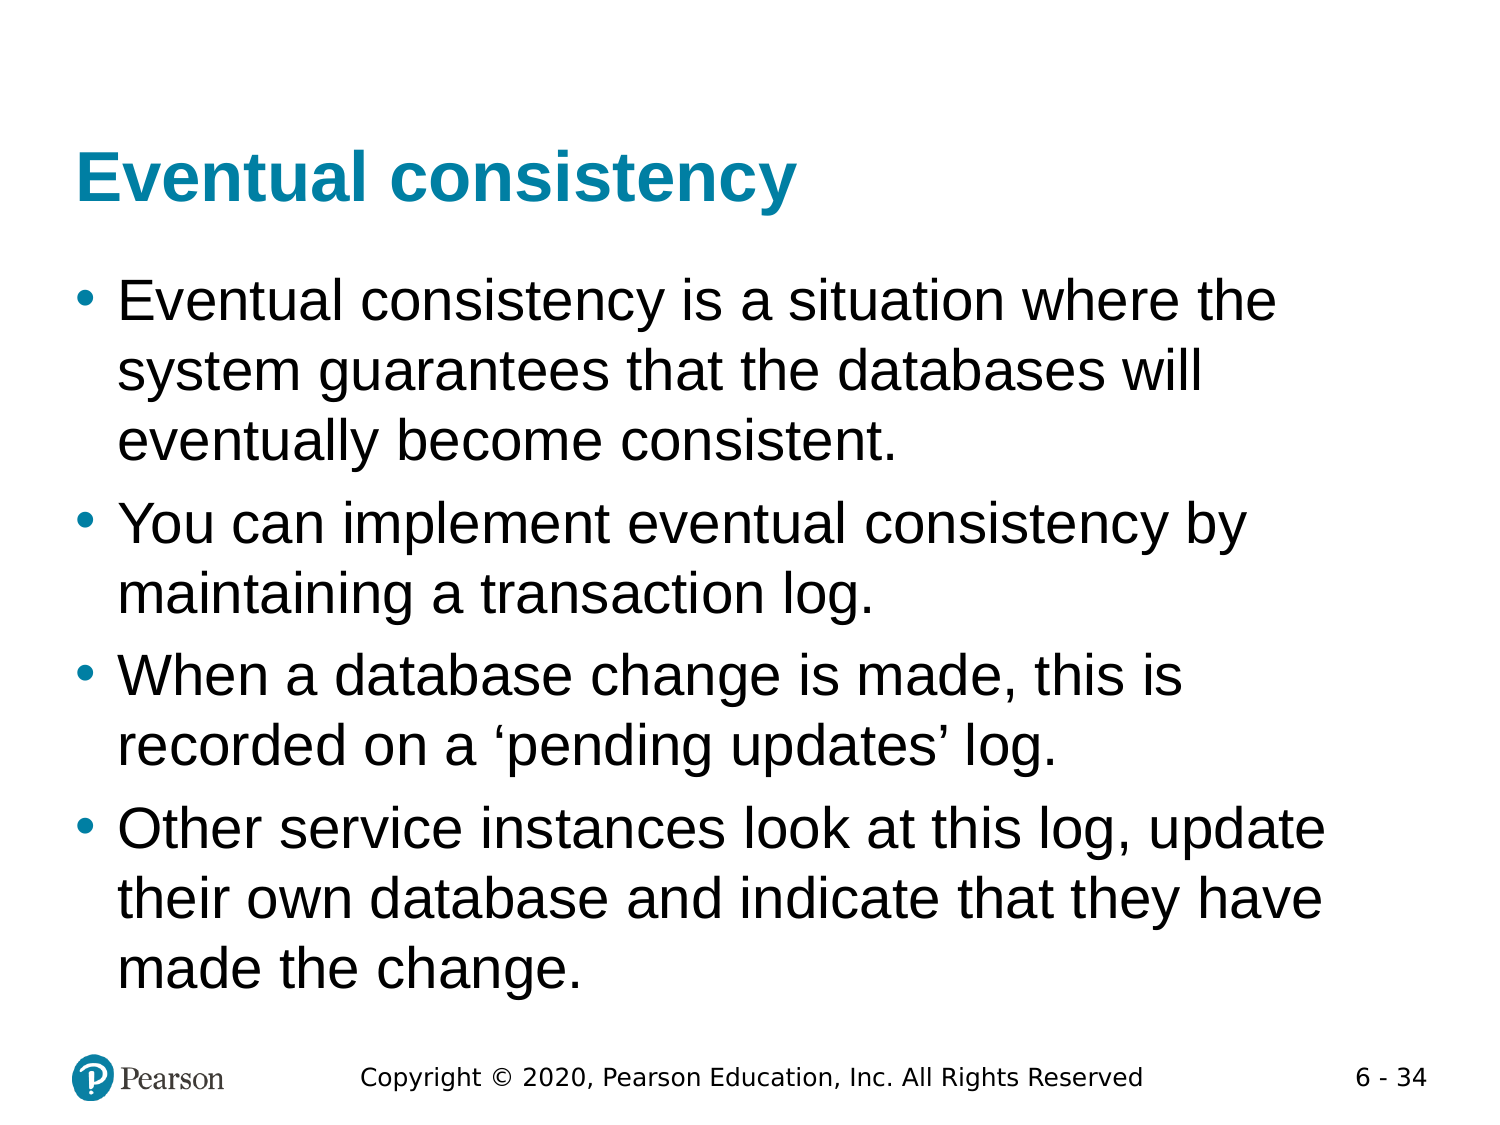

# Eventual consistency
Eventual consistency is a situation where the system guarantees that the databases will eventually become consistent.
You can implement eventual consistency by maintaining a transaction log.
When a database change is made, this is recorded on a ‘pending updates’ log.
Other service instances look at this log, update their own database and indicate that they have made the change.